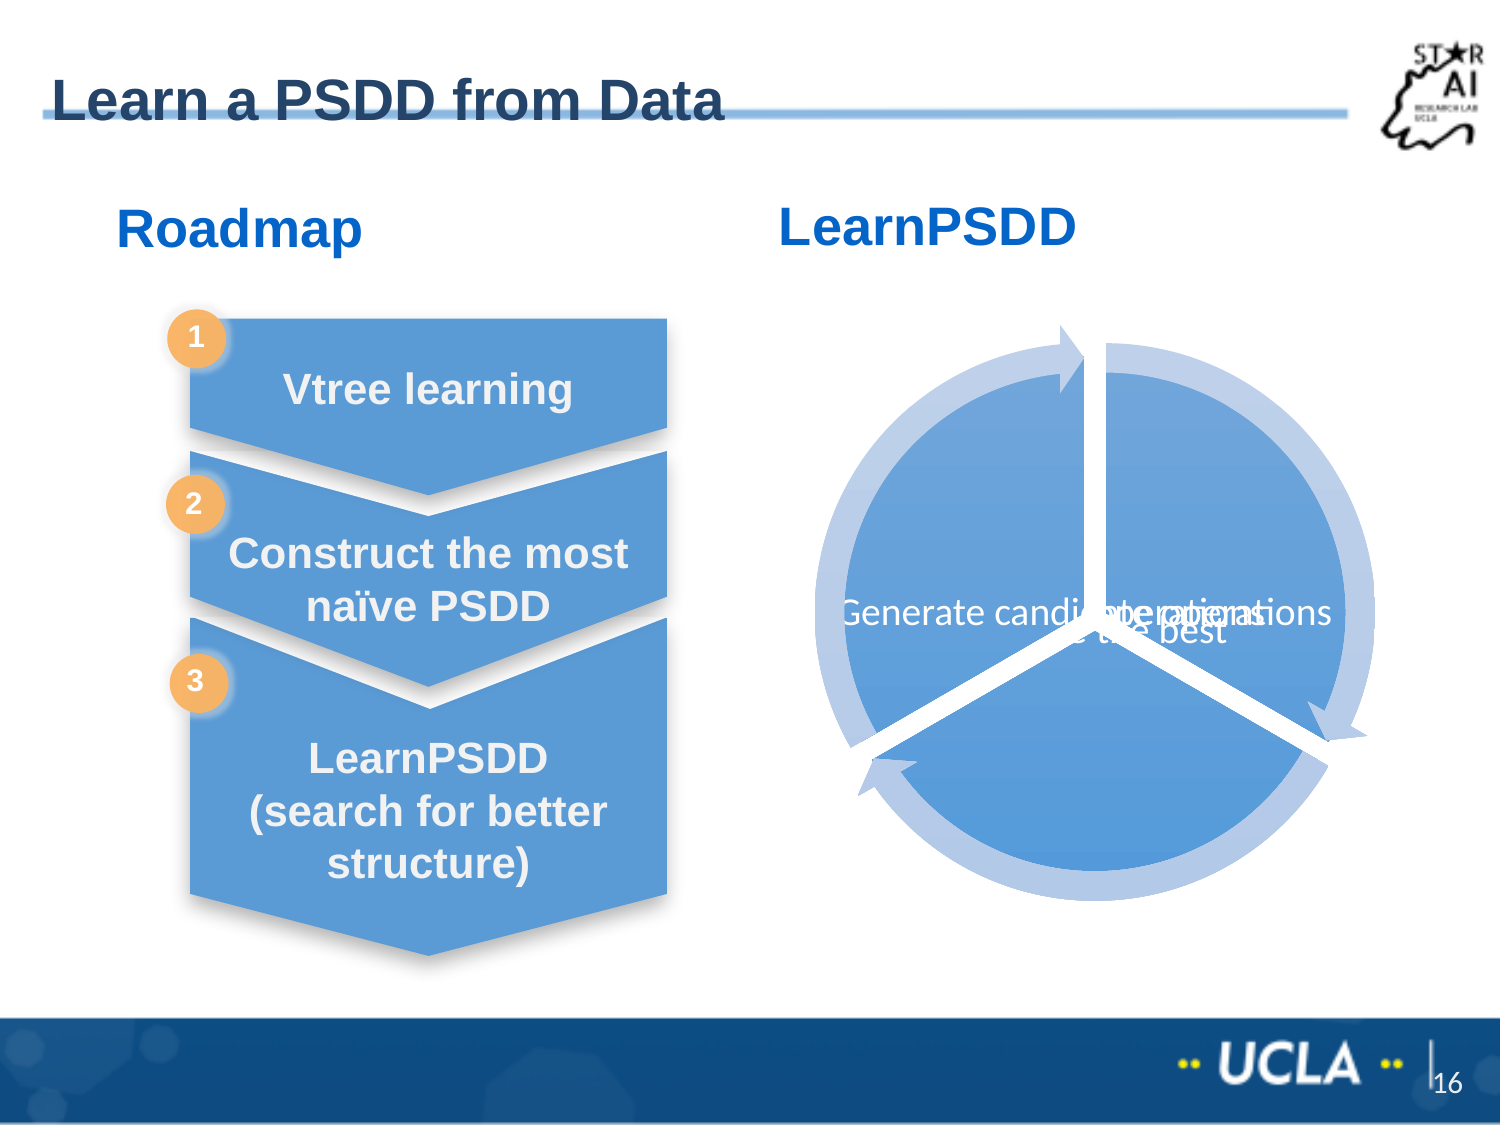

# Learn a PSDD from Data
LearnPSDD
Roadmap

1

Vtree learning

2
Construct the most naïve PSDD

3

LearnPSDD
(search for better structure)
Simulate operations
Execute the best
Generate candidate operations
16